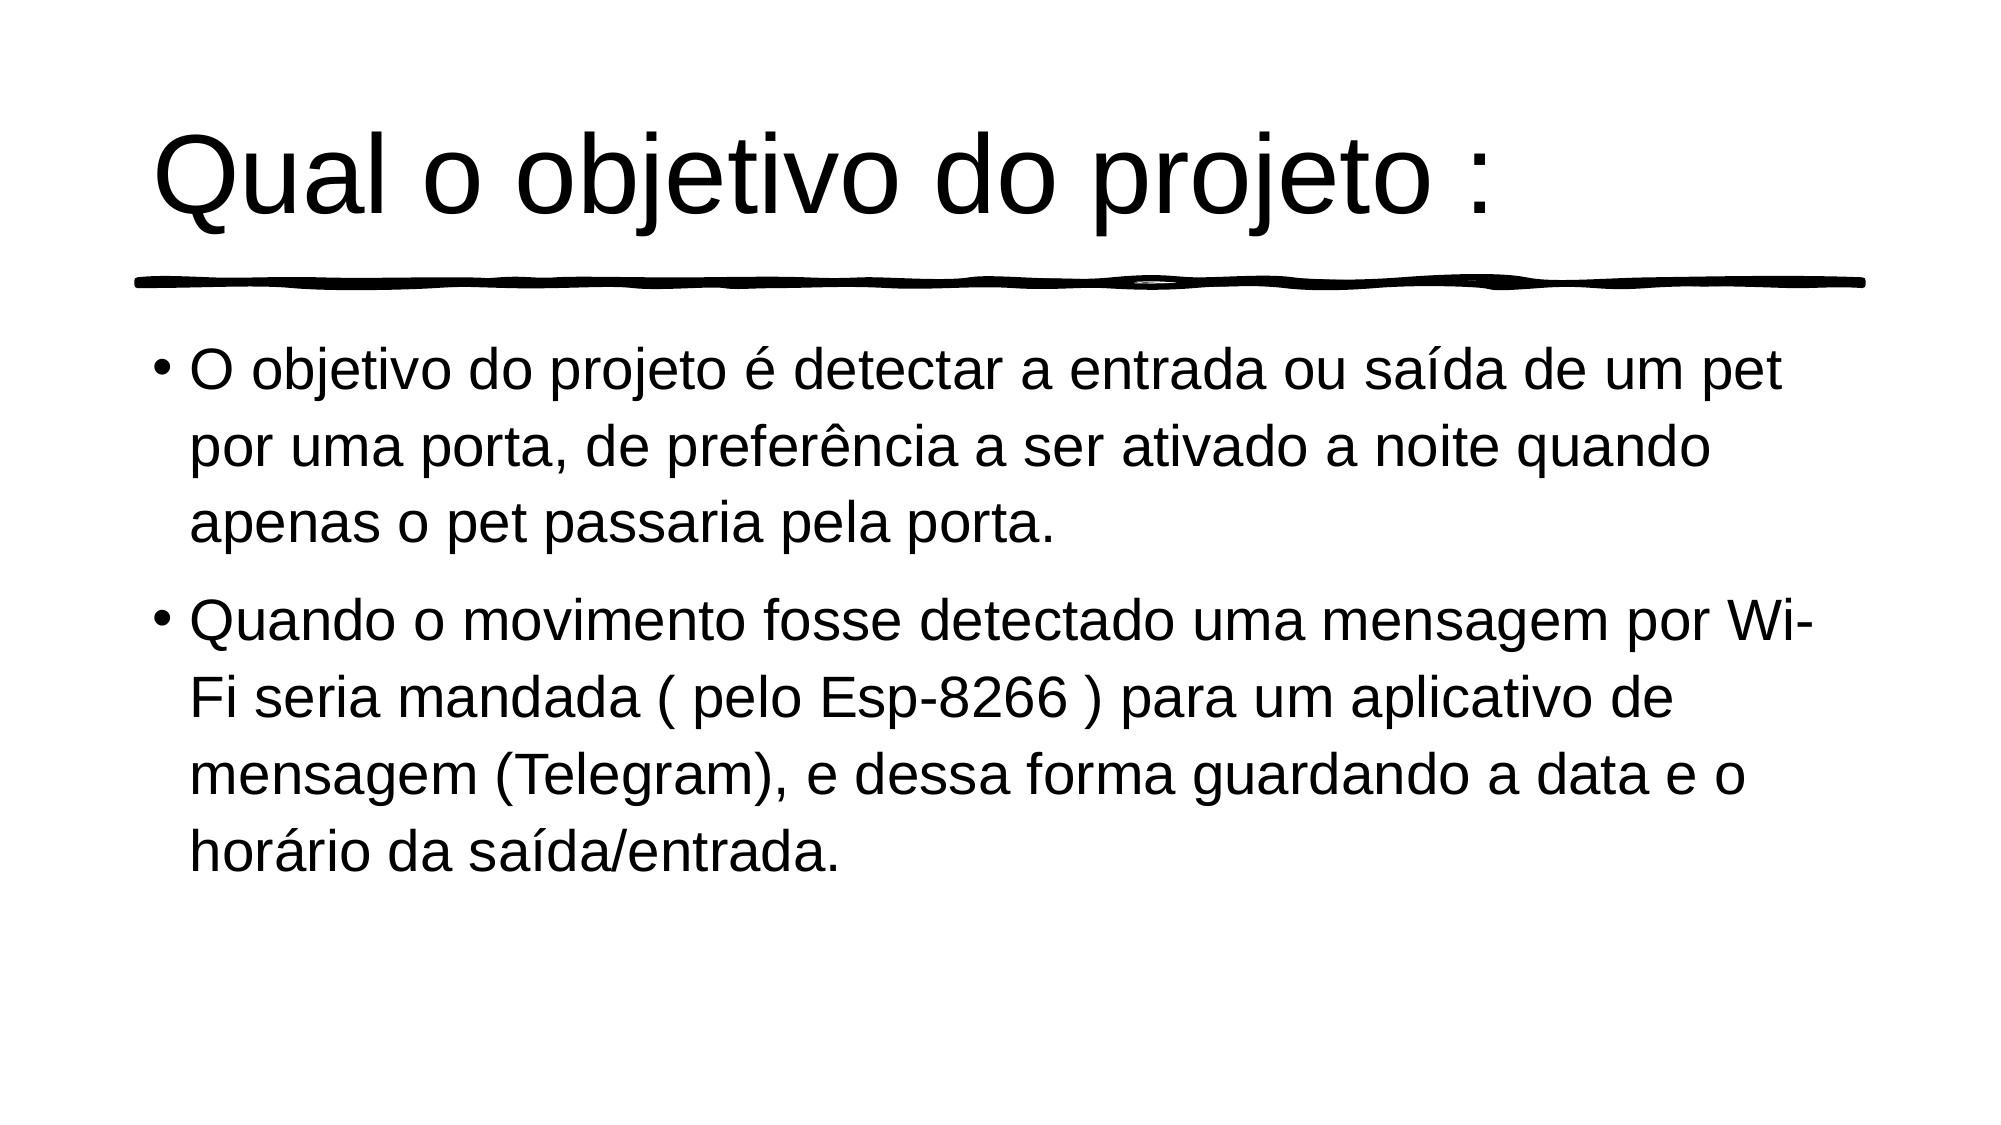

# Qual o objetivo do projeto :
O objetivo do projeto é detectar a entrada ou saída de um pet por uma porta, de preferência a ser ativado a noite quando apenas o pet passaria pela porta.
Quando o movimento fosse detectado uma mensagem por Wi-Fi seria mandada ( pelo Esp-8266 ) para um aplicativo de mensagem (Telegram), e dessa forma guardando a data e o horário da saída/entrada.